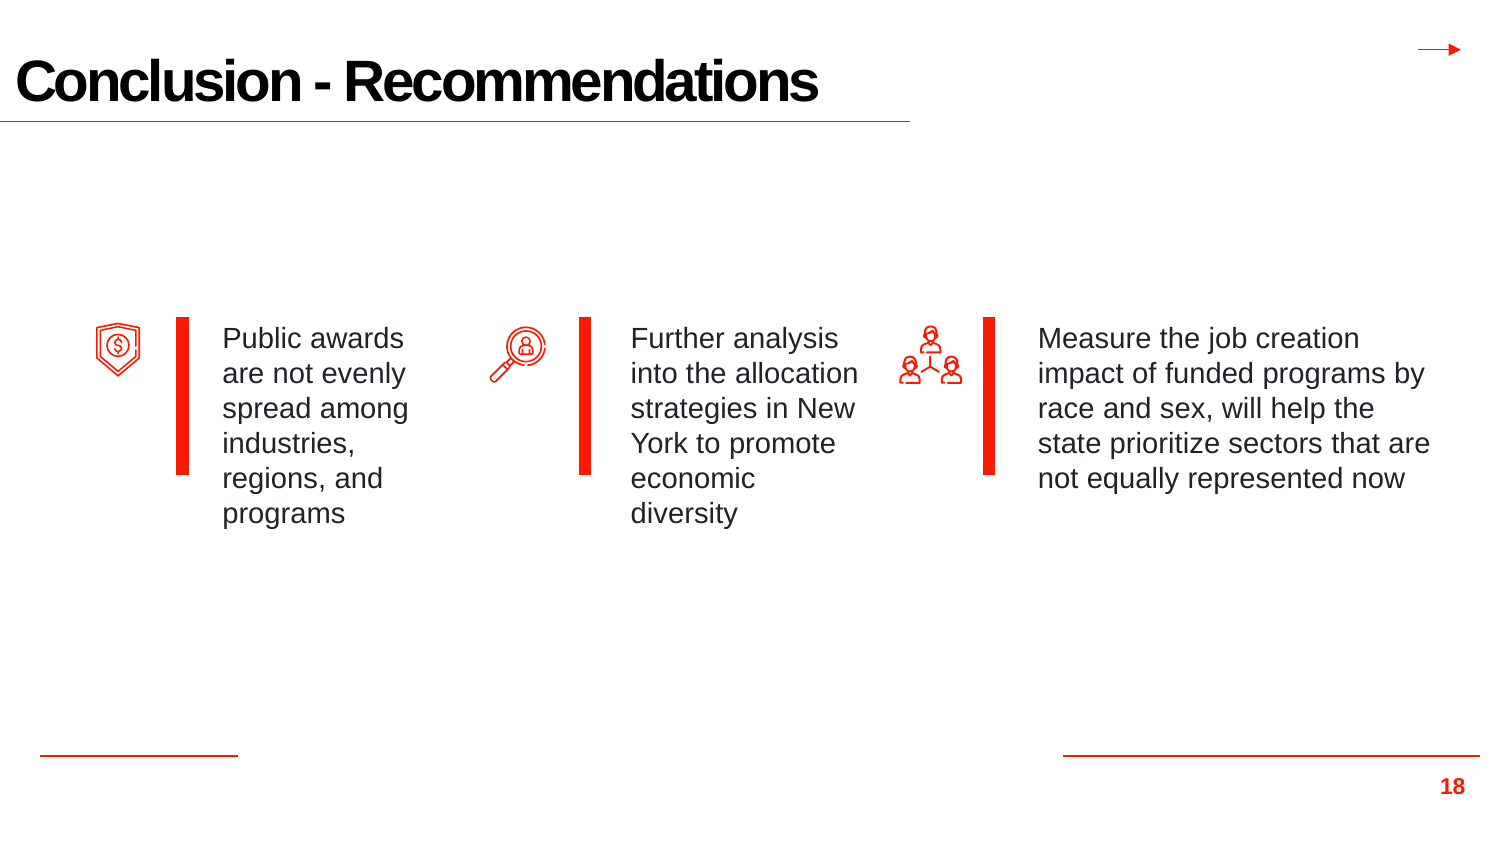

# Conclusion - Recommendations
Public awards are not evenly spread among industries, regions, and programs
Further analysis into the allocation strategies in New York to promote economic diversity
Measure the job creation impact of funded programs by race and sex, will help the state prioritize sectors that are not equally represented now